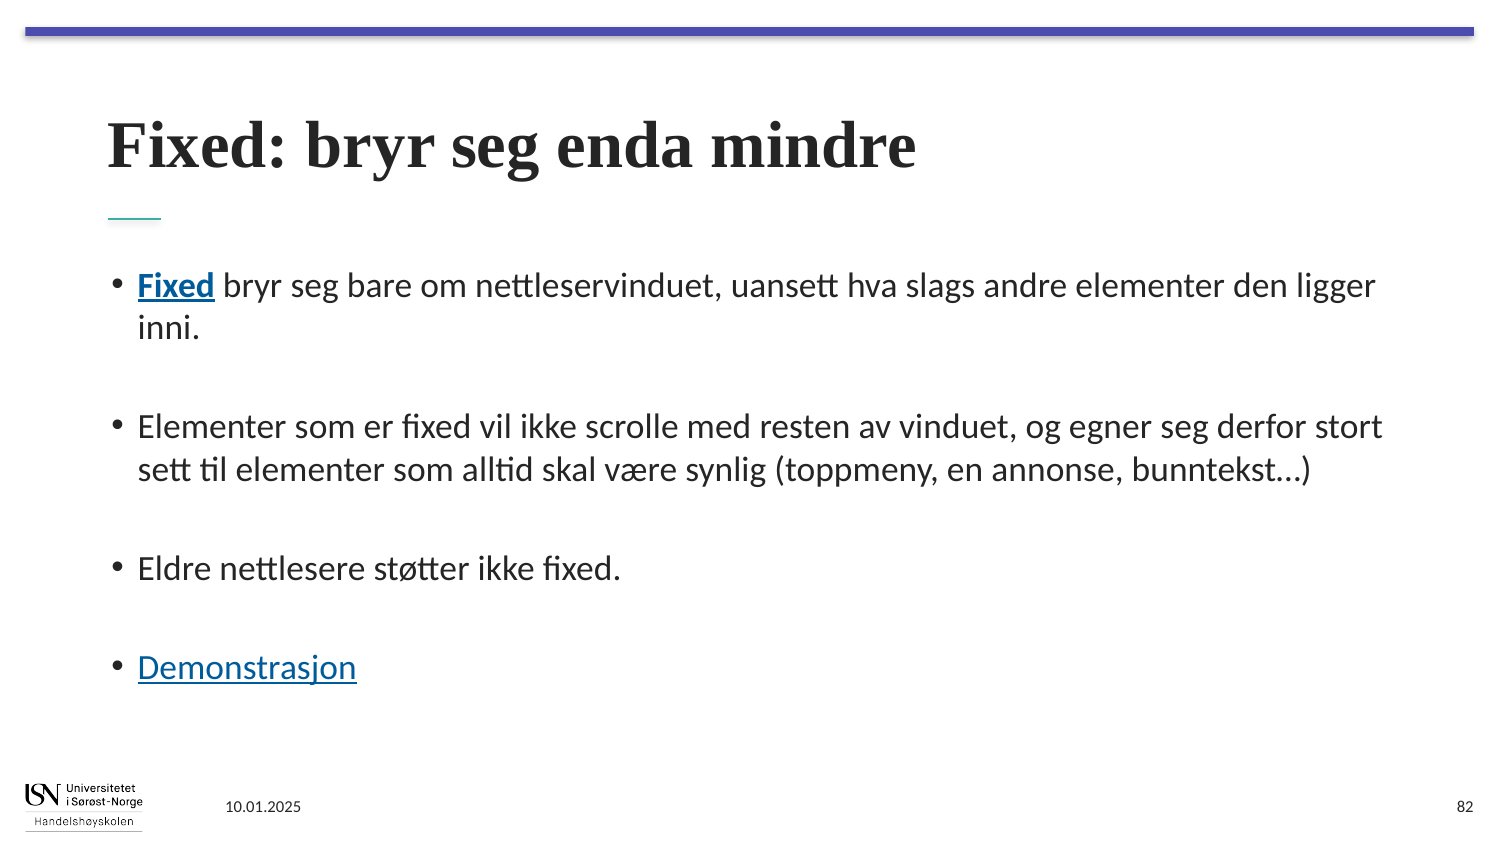

# Fixed: bryr seg enda mindre
Fixed bryr seg bare om nettleservinduet, uansett hva slags andre elementer den ligger inni.

Elementer som er fixed vil ikke scrolle med resten av vinduet, og egner seg derfor stort sett til elementer som alltid skal være synlig (toppmeny, en annonse, bunntekst…)

Eldre nettlesere støtter ikke fixed.

Demonstrasjon

10.01.2025
82